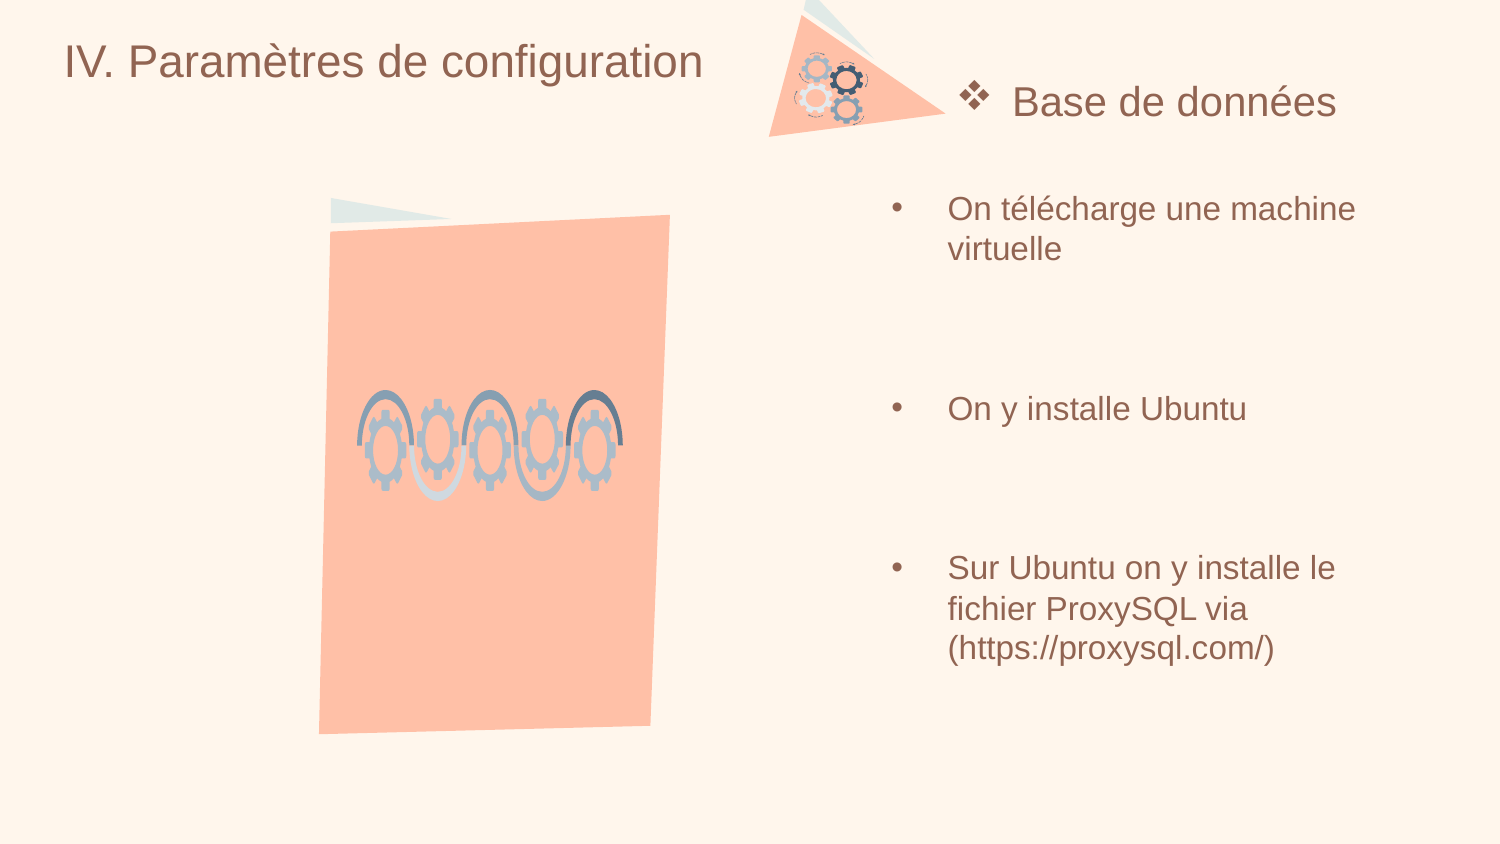

# IV. Paramètres de configuration

Base de données
On télécharge une machine virtuelle

On y installe Ubuntu

Sur Ubuntu on y installe le fichier ProxySQL via (https://proxysql.com/)